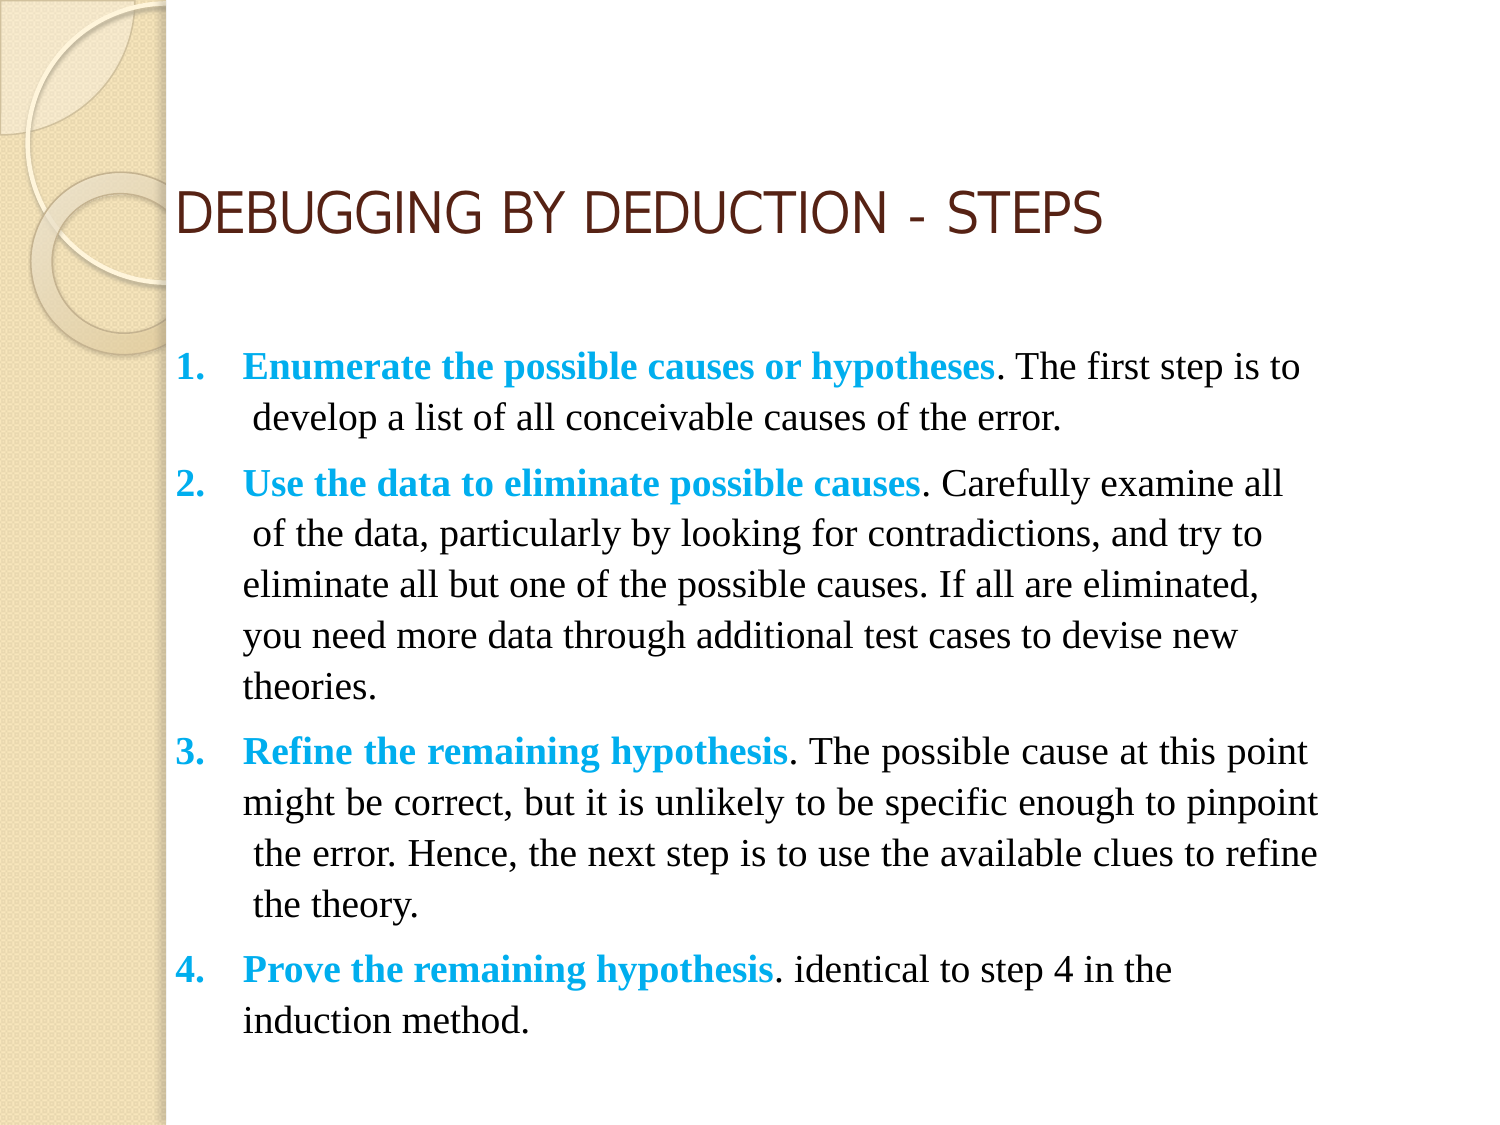

# DEBUGGING BY DEDUCTION - STEPS
Enumerate the possible causes or hypotheses. The first step is to  develop a list of all conceivable causes of the error.
Use the data to eliminate possible causes. Carefully examine all  of the data, particularly by looking for contradictions, and try to  eliminate all but one of the possible causes. If all are eliminated,  you need more data through additional test cases to devise new  theories.
Refine the remaining hypothesis. The possible cause at this point  might be correct, but it is unlikely to be specific enough to pinpoint  the error. Hence, the next step is to use the available clues to refine  the theory.
Prove the remaining hypothesis. identical to step 4 in the  induction method.